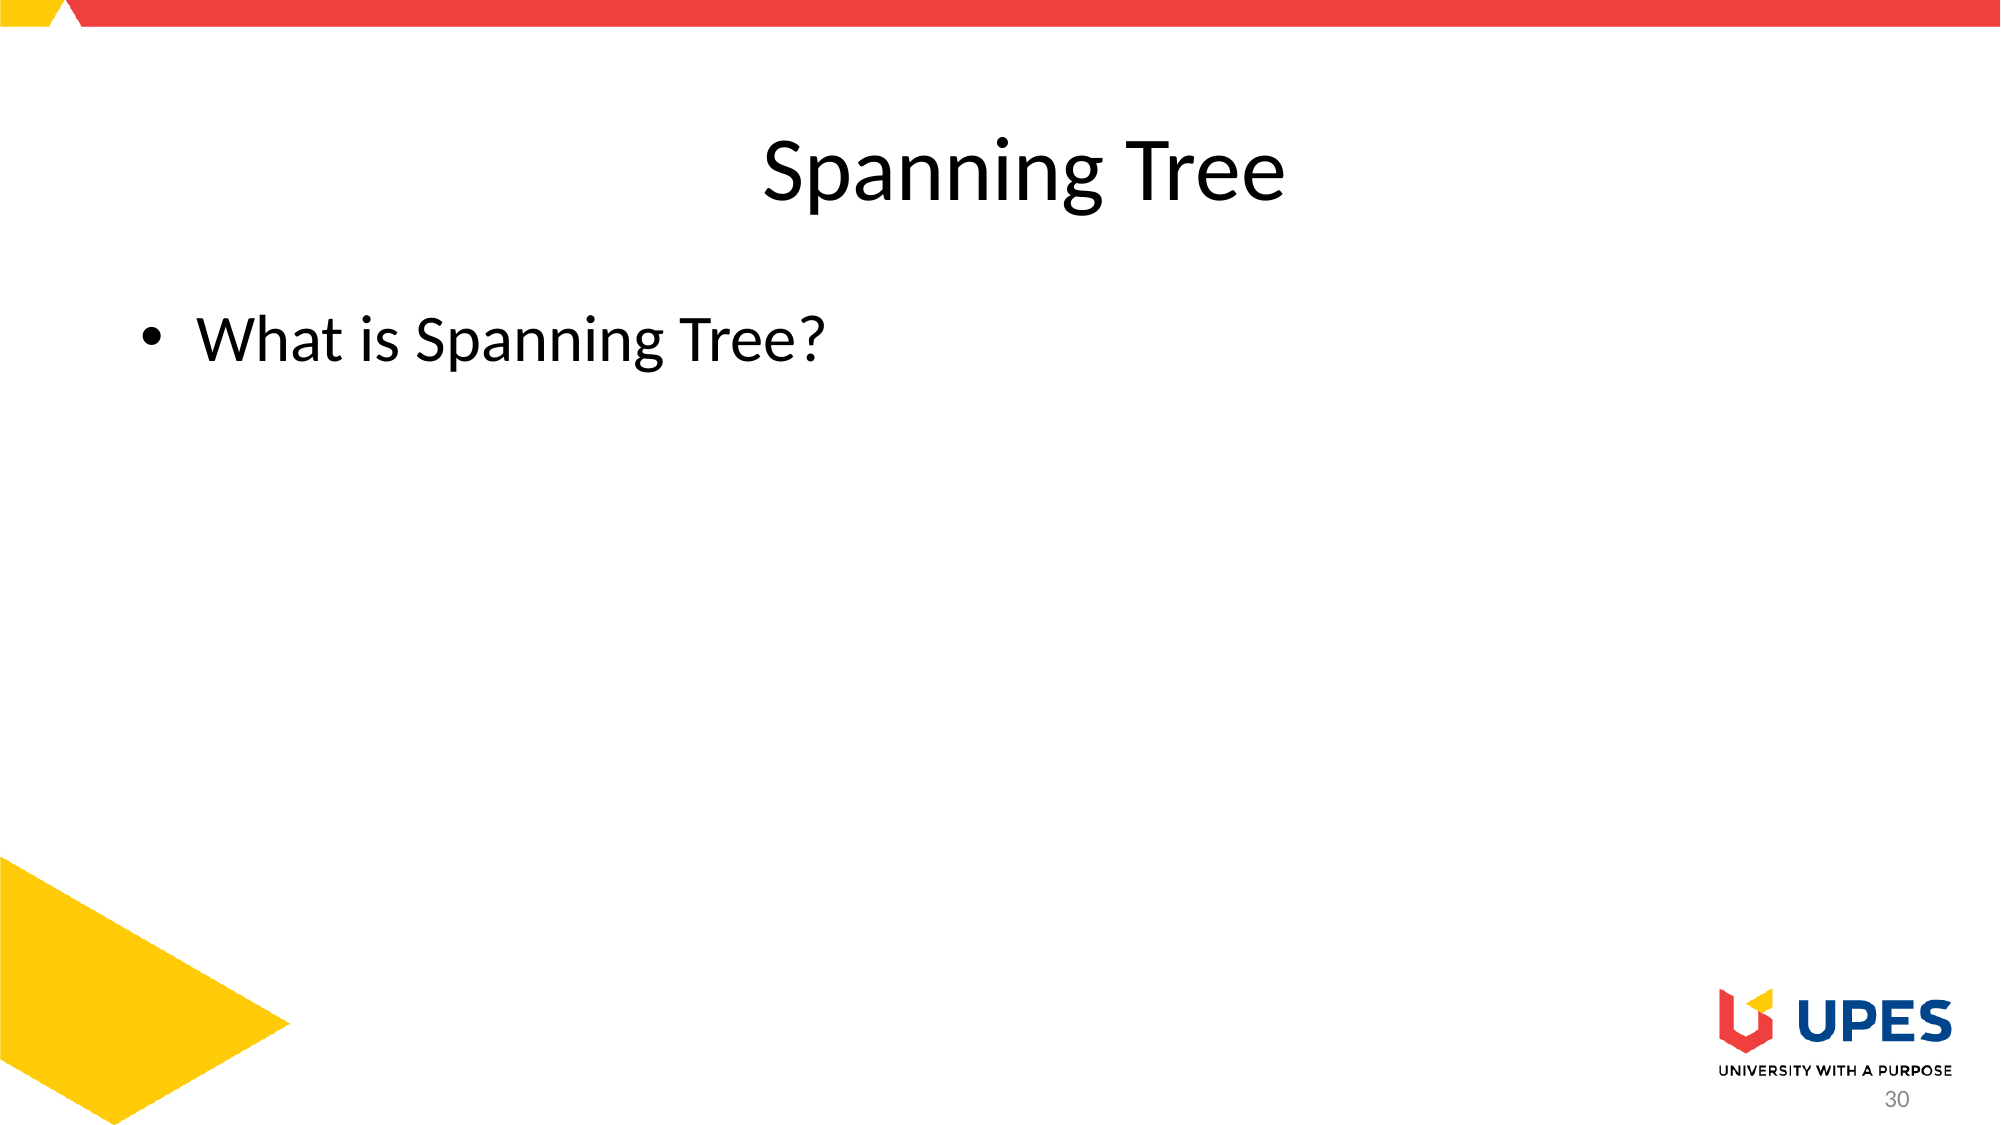

# Spanning Tree
What is Spanning Tree?